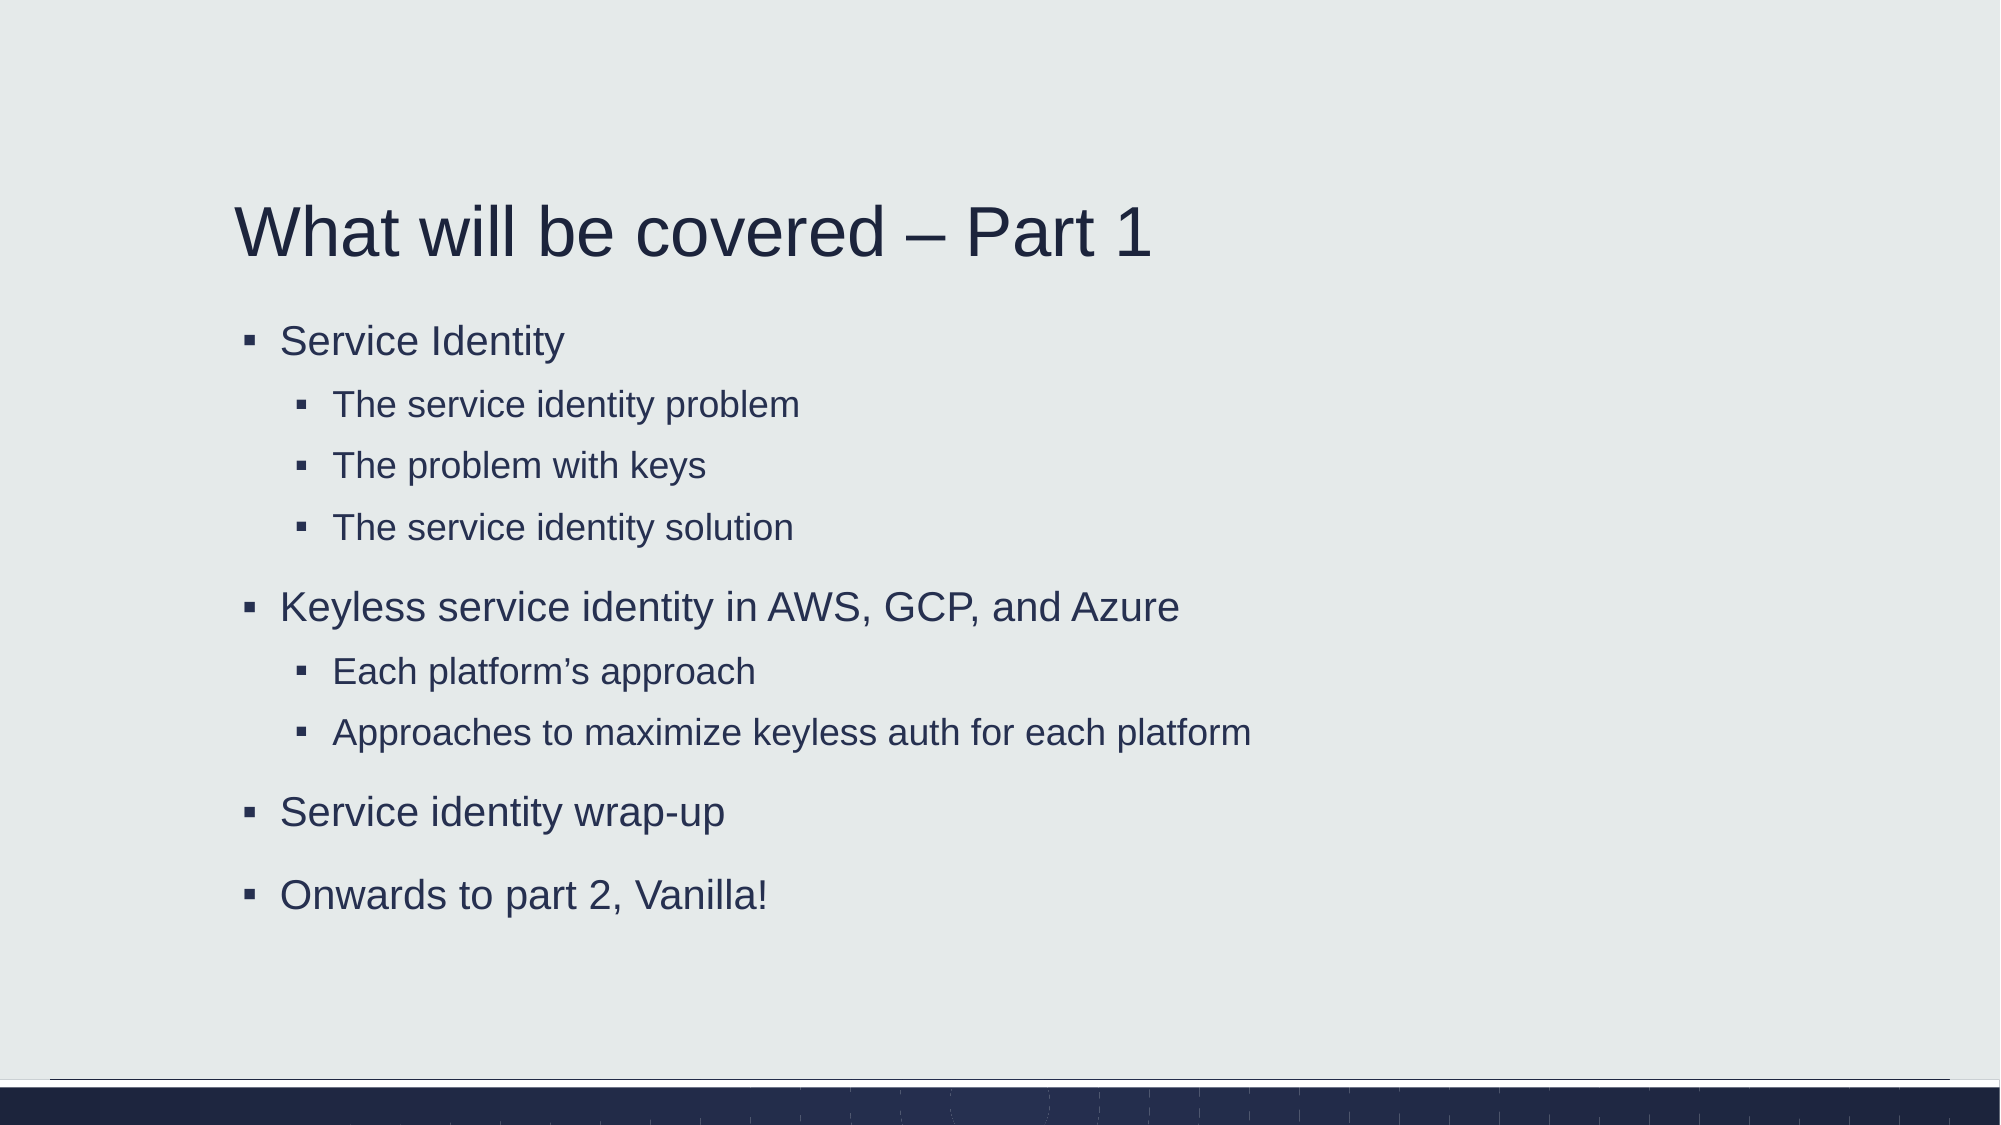

# What will be covered – Part 1
Service Identity
The service identity problem
The problem with keys
The service identity solution
Keyless service identity in AWS, GCP, and Azure
Each platform’s approach
Approaches to maximize keyless auth for each platform
Service identity wrap-up
Onwards to part 2, Vanilla!